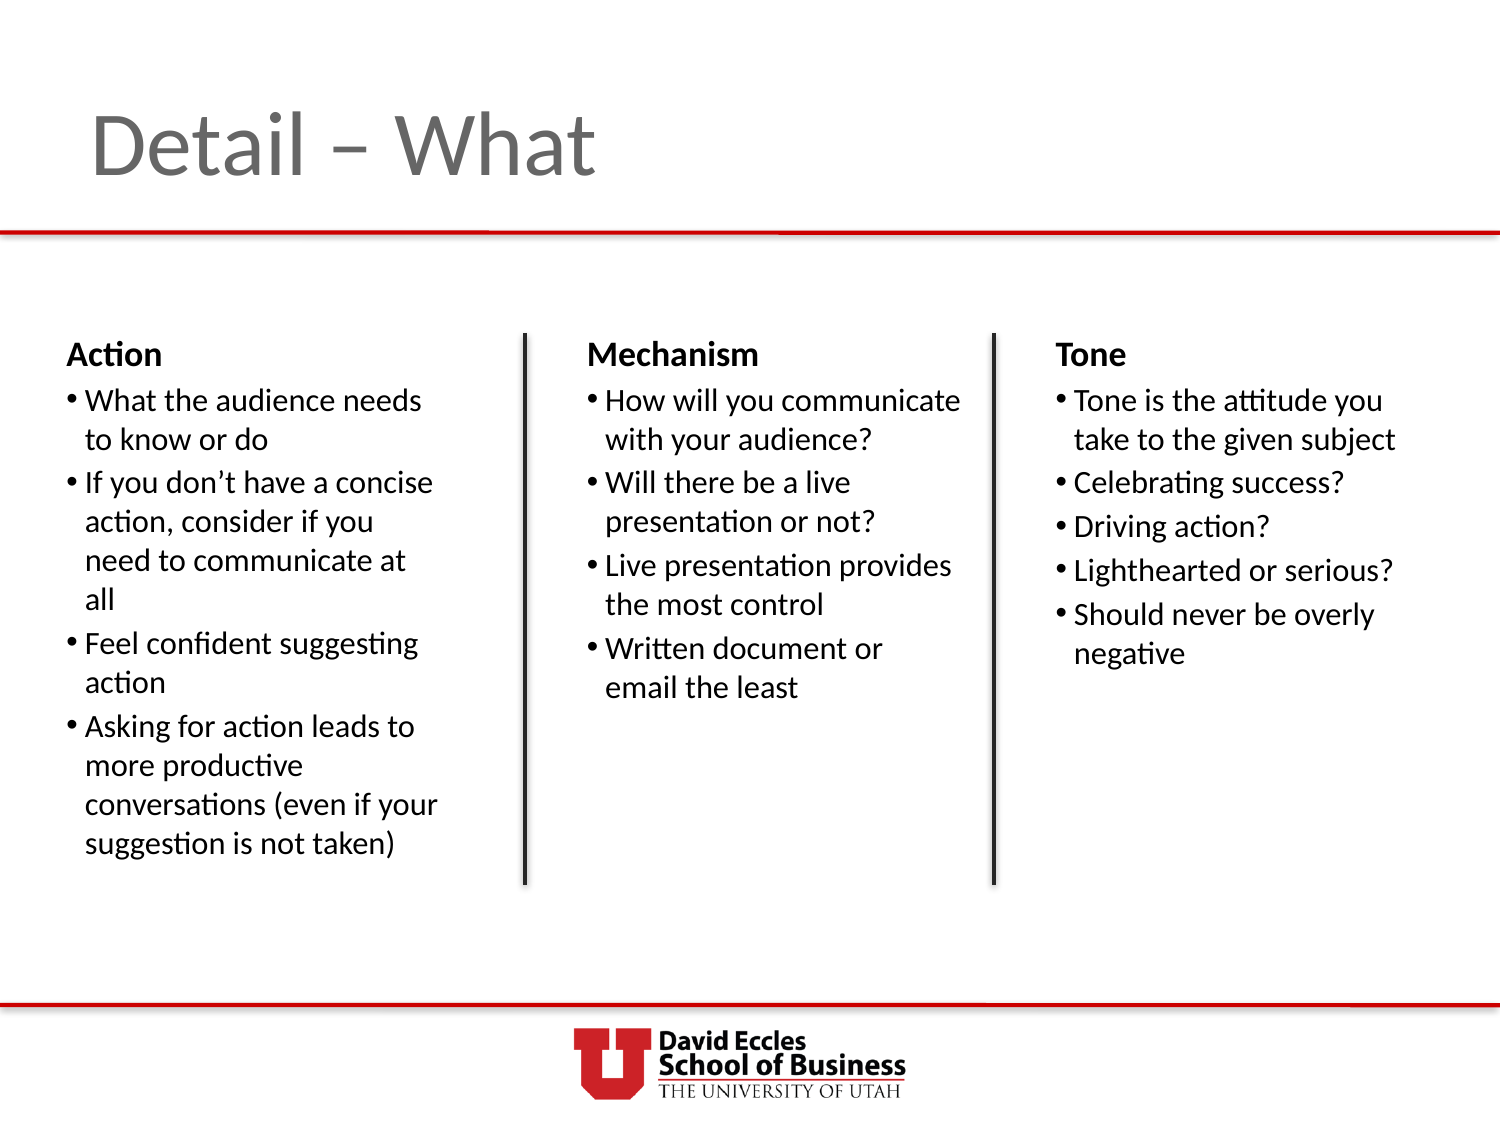

# Detail – What
Action
What the audience needs to know or do
If you don’t have a concise action, consider if you need to communicate at all
Feel confident suggesting action
Asking for action leads to more productive conversations (even if your suggestion is not taken)
Mechanism
How will you communicate with your audience?
Will there be a live presentation or not?
Live presentation provides the most control
Written document or email the least
Tone
Tone is the attitude you take to the given subject
Celebrating success?
Driving action?
Lighthearted or serious?
Should never be overly negative